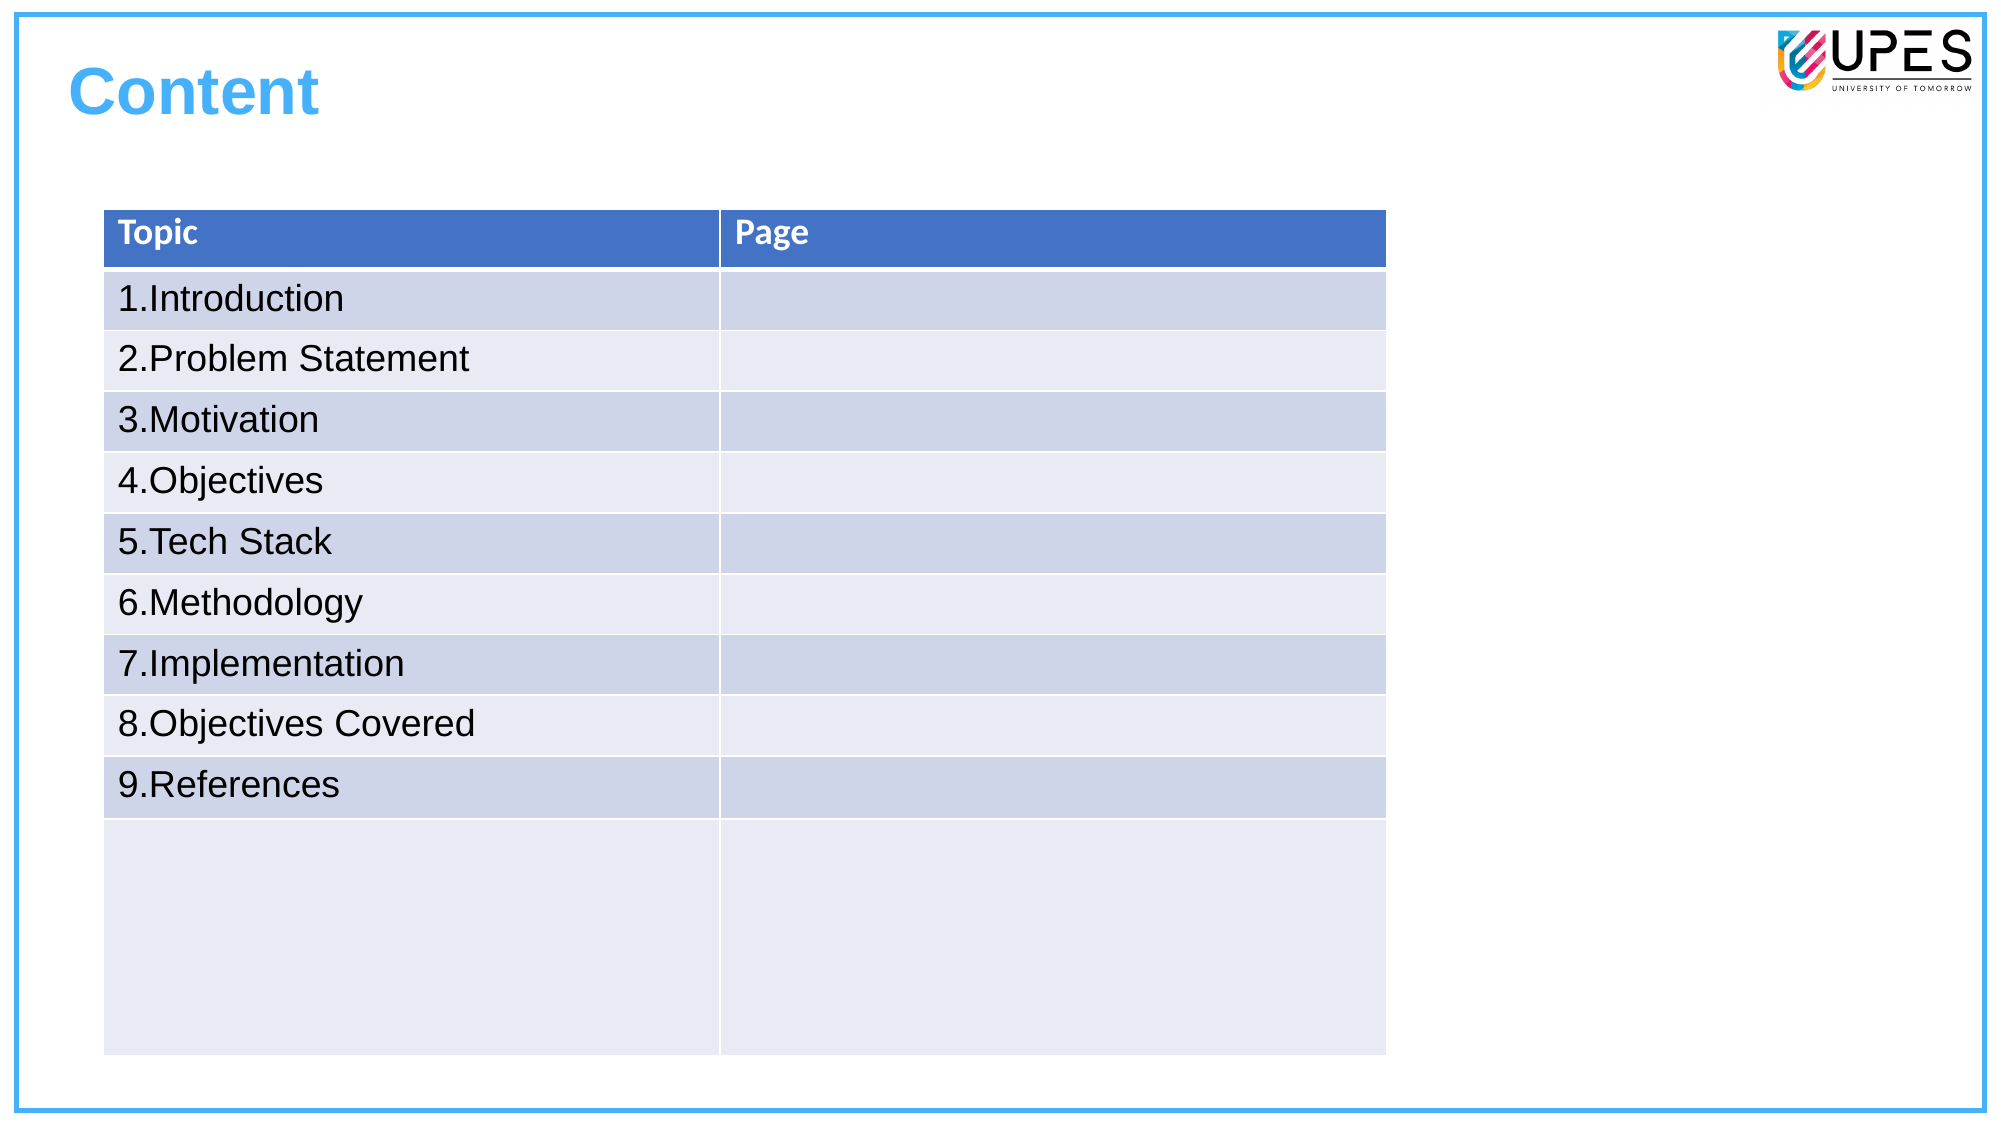

Content
| Topic | Page |
| --- | --- |
| 1.Introduction |  |
| 2.Problem Statement |  |
| 3.Motivation |  |
| 4.Objectives |  |
| 5.Tech Stack |  |
| 6.Methodology |  |
| 7.Implementation |  |
| 8.Objectives Covered |  |
| 9.References |  |
|  |  |